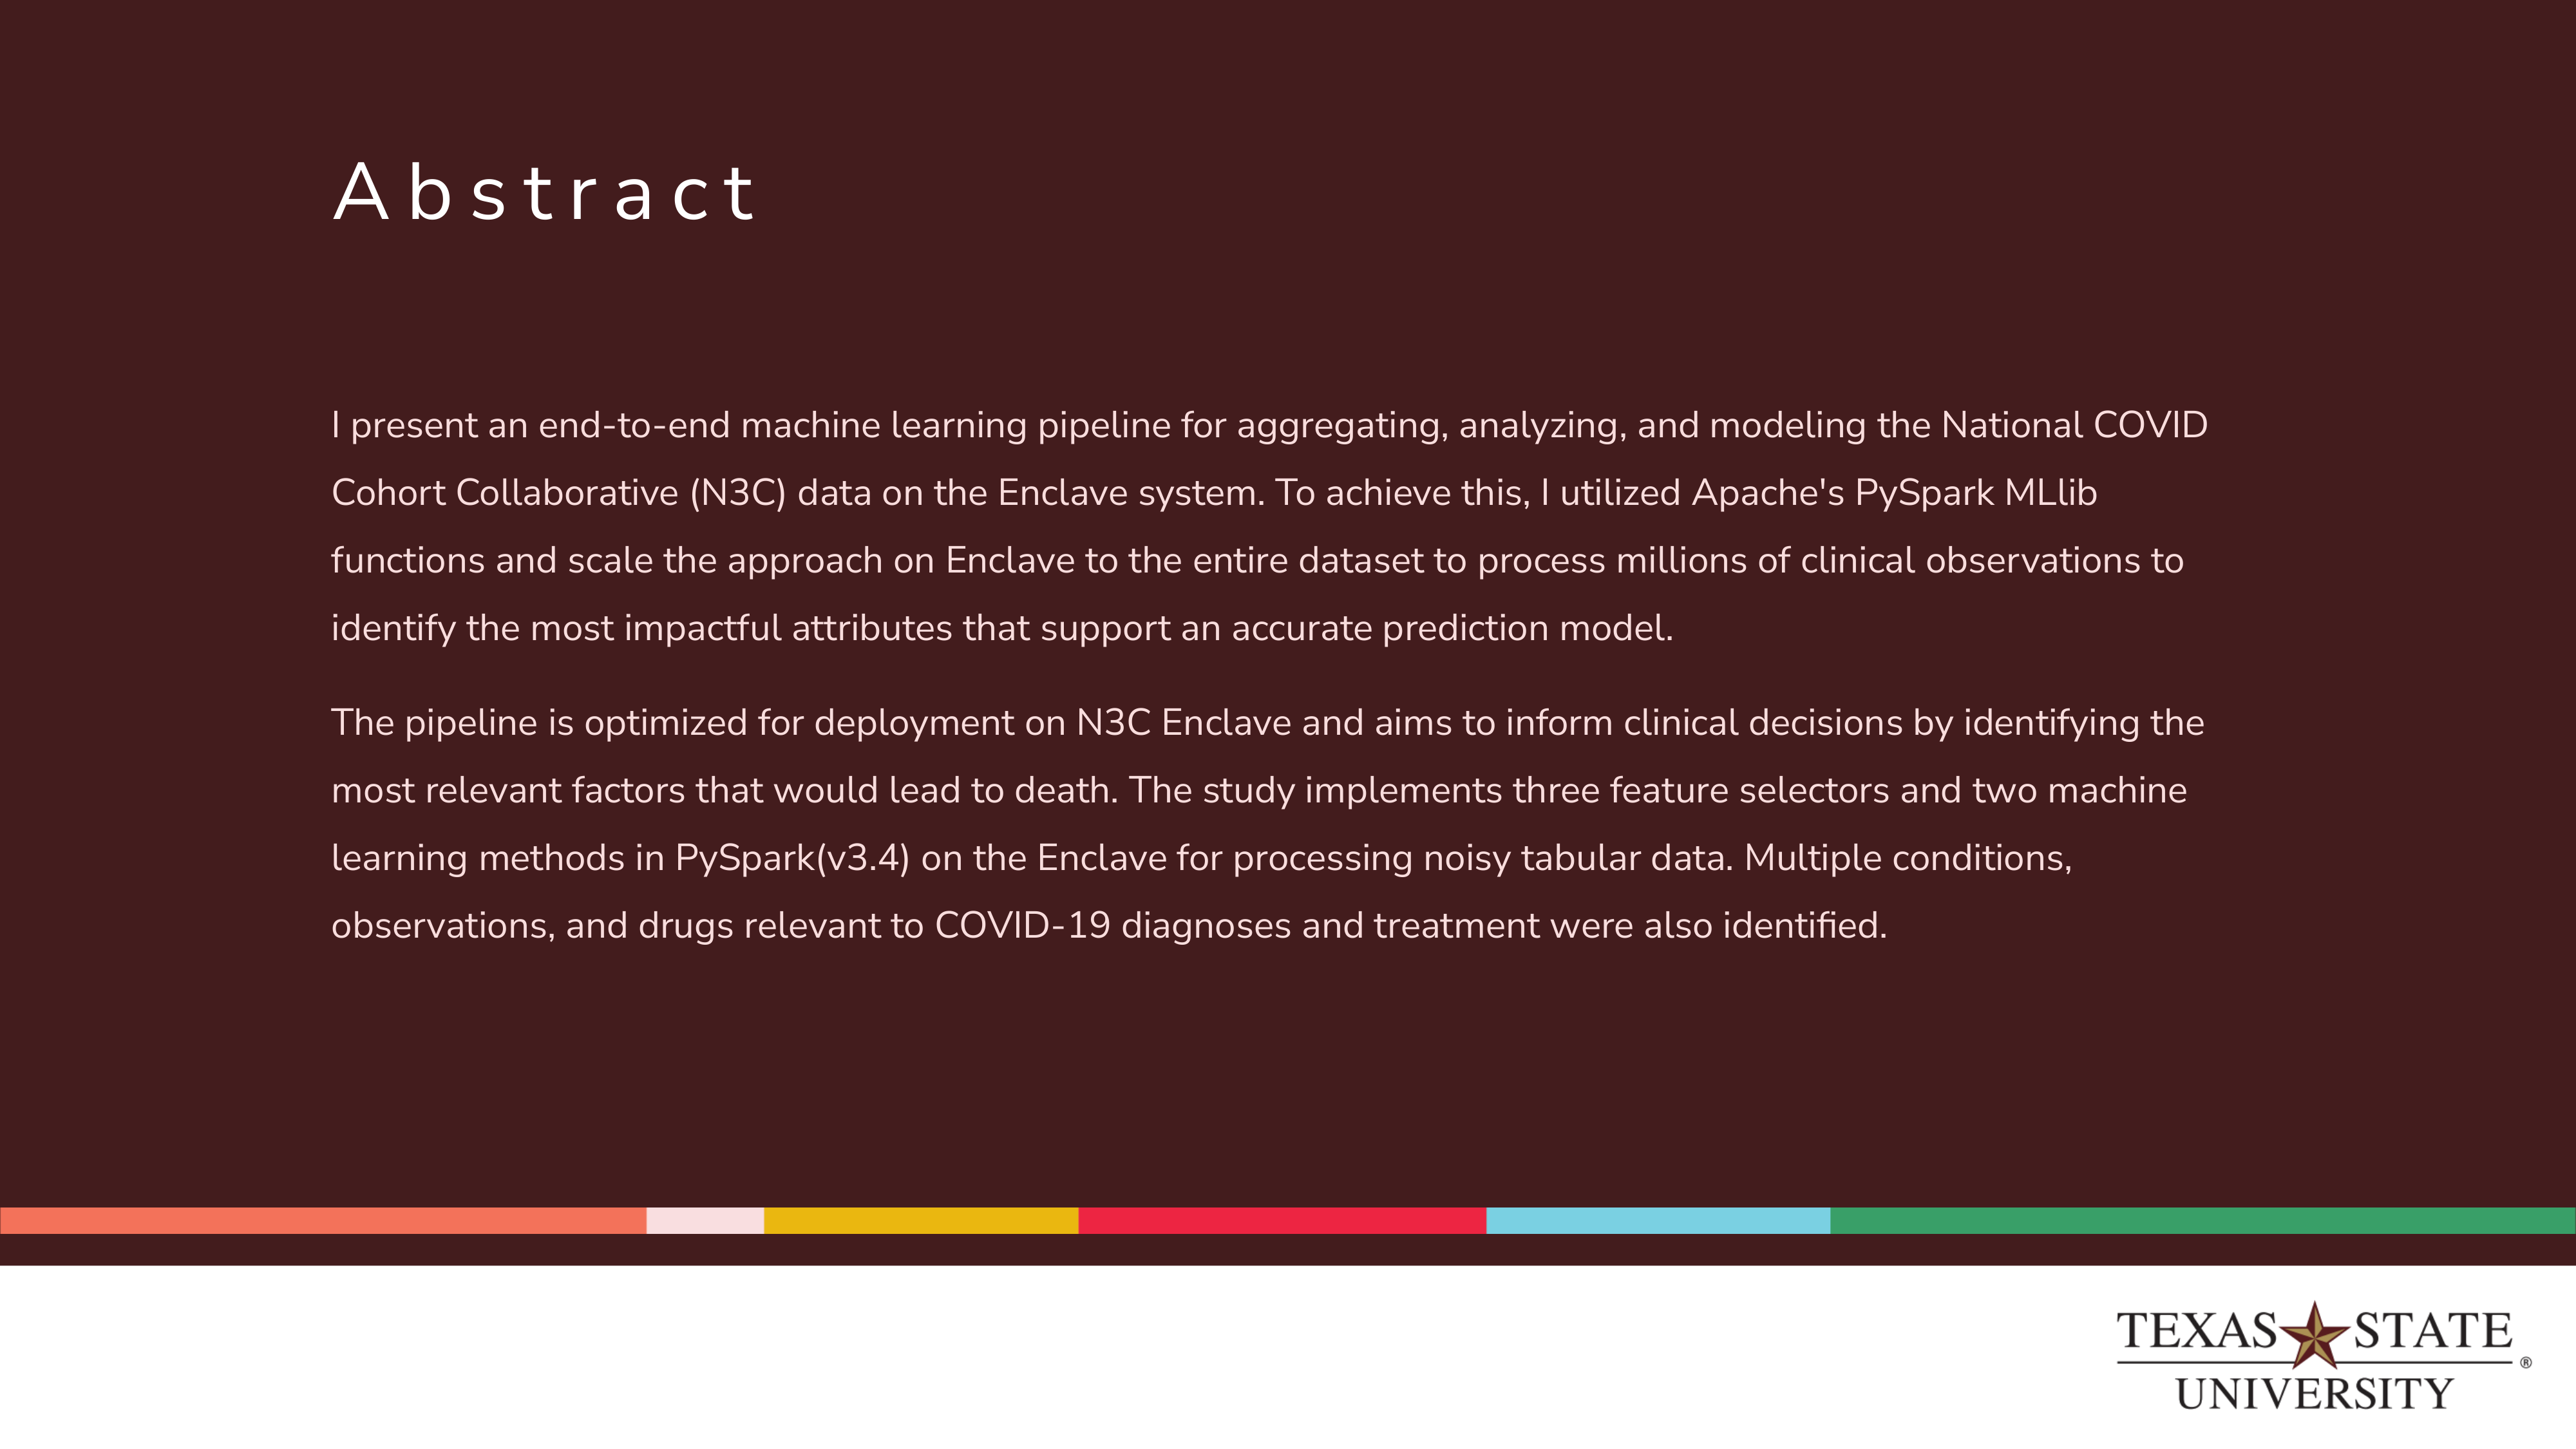

# Abstract
I present an end-to-end machine learning pipeline for aggregating, analyzing, and modeling the National COVID Cohort Collaborative (N3C) data on the Enclave system. To achieve this, I utilized Apache's PySpark MLlib functions and scale the approach on Enclave to the entire dataset to process millions of clinical observations to identify the most impactful attributes that support an accurate prediction model.
The pipeline is optimized for deployment on N3C Enclave and aims to inform clinical decisions by identifying the most relevant factors that would lead to death. The study implements three feature selectors and two machine learning methods in PySpark(v3.4) on the Enclave for processing noisy tabular data. Multiple conditions, observations, and drugs relevant to COVID-19 diagnoses and treatment were also identified.